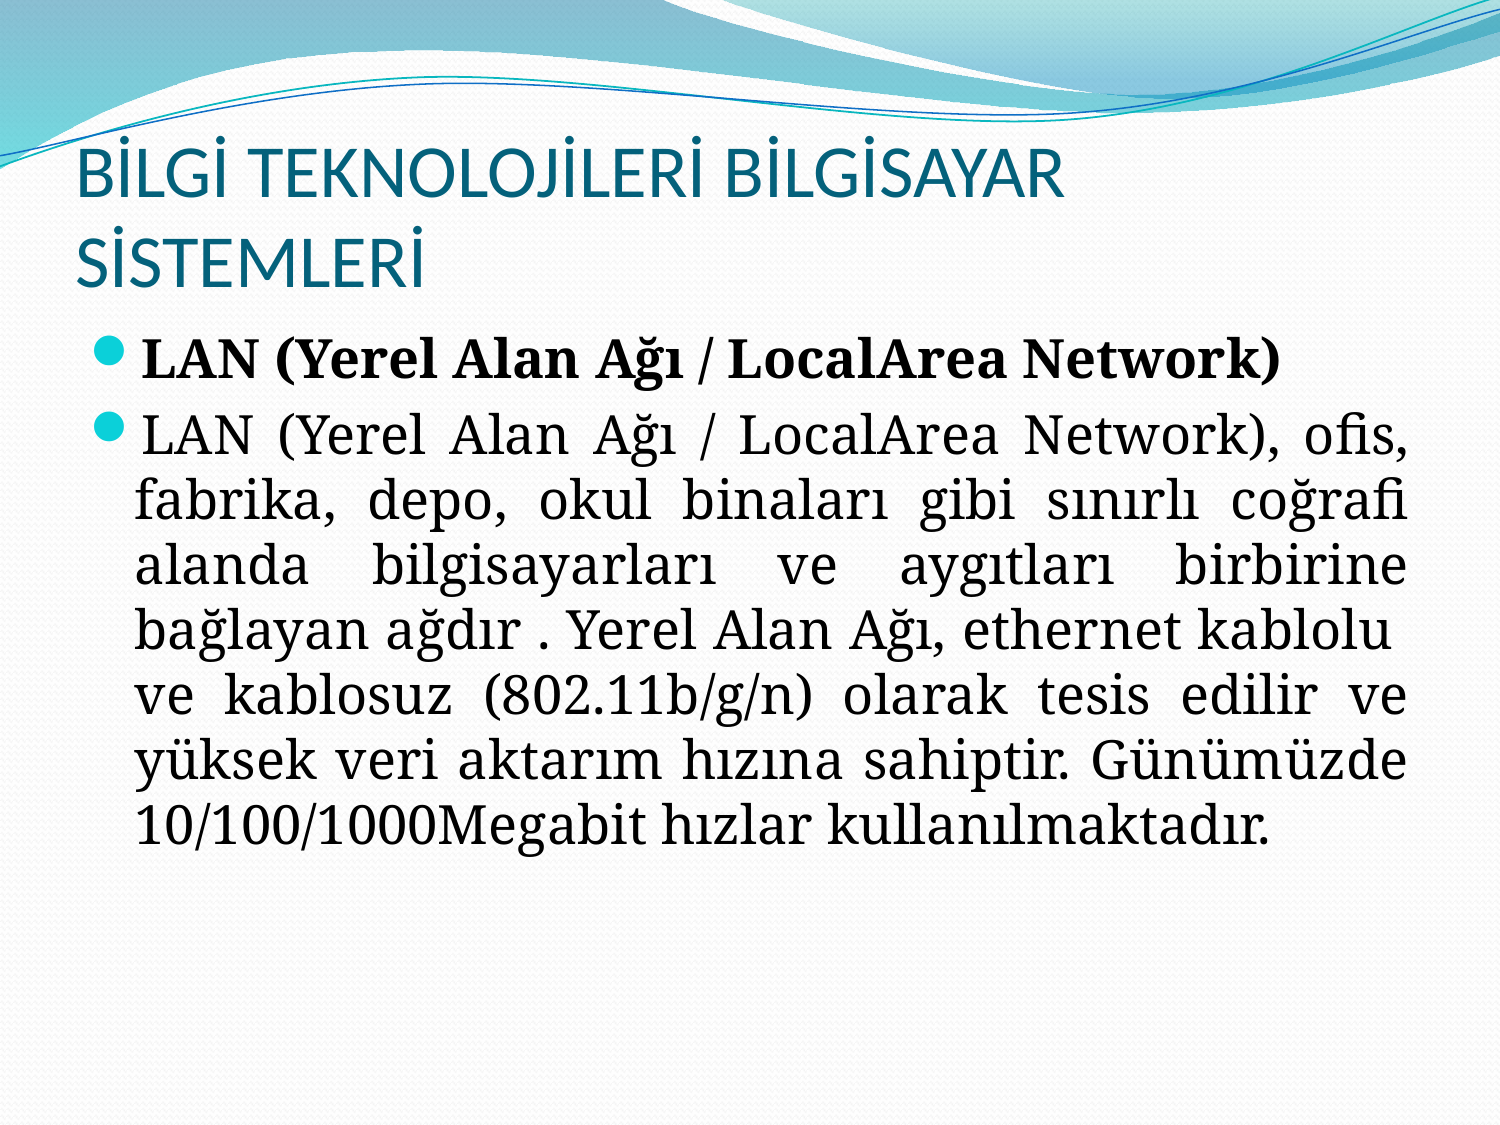

# BİLGİ TEKNOLOJİLERİ BİLGİSAYAR SİSTEMLERİ
LAN (Yerel Alan Ağı / LocalArea Network)
LAN (Yerel Alan Ağı / LocalArea Network), ofis, fabrika, depo, okul binaları gibi sınırlı coğrafi alanda bilgisayarları ve aygıtları birbirine bağlayan ağdır . Yerel Alan Ağı, ethernet kablolu  ve kablosuz (802.11b/g/n) olarak tesis edilir ve yüksek veri aktarım hızına sahiptir. Günümüzde 10/100/1000Megabit hızlar kullanılmaktadır.